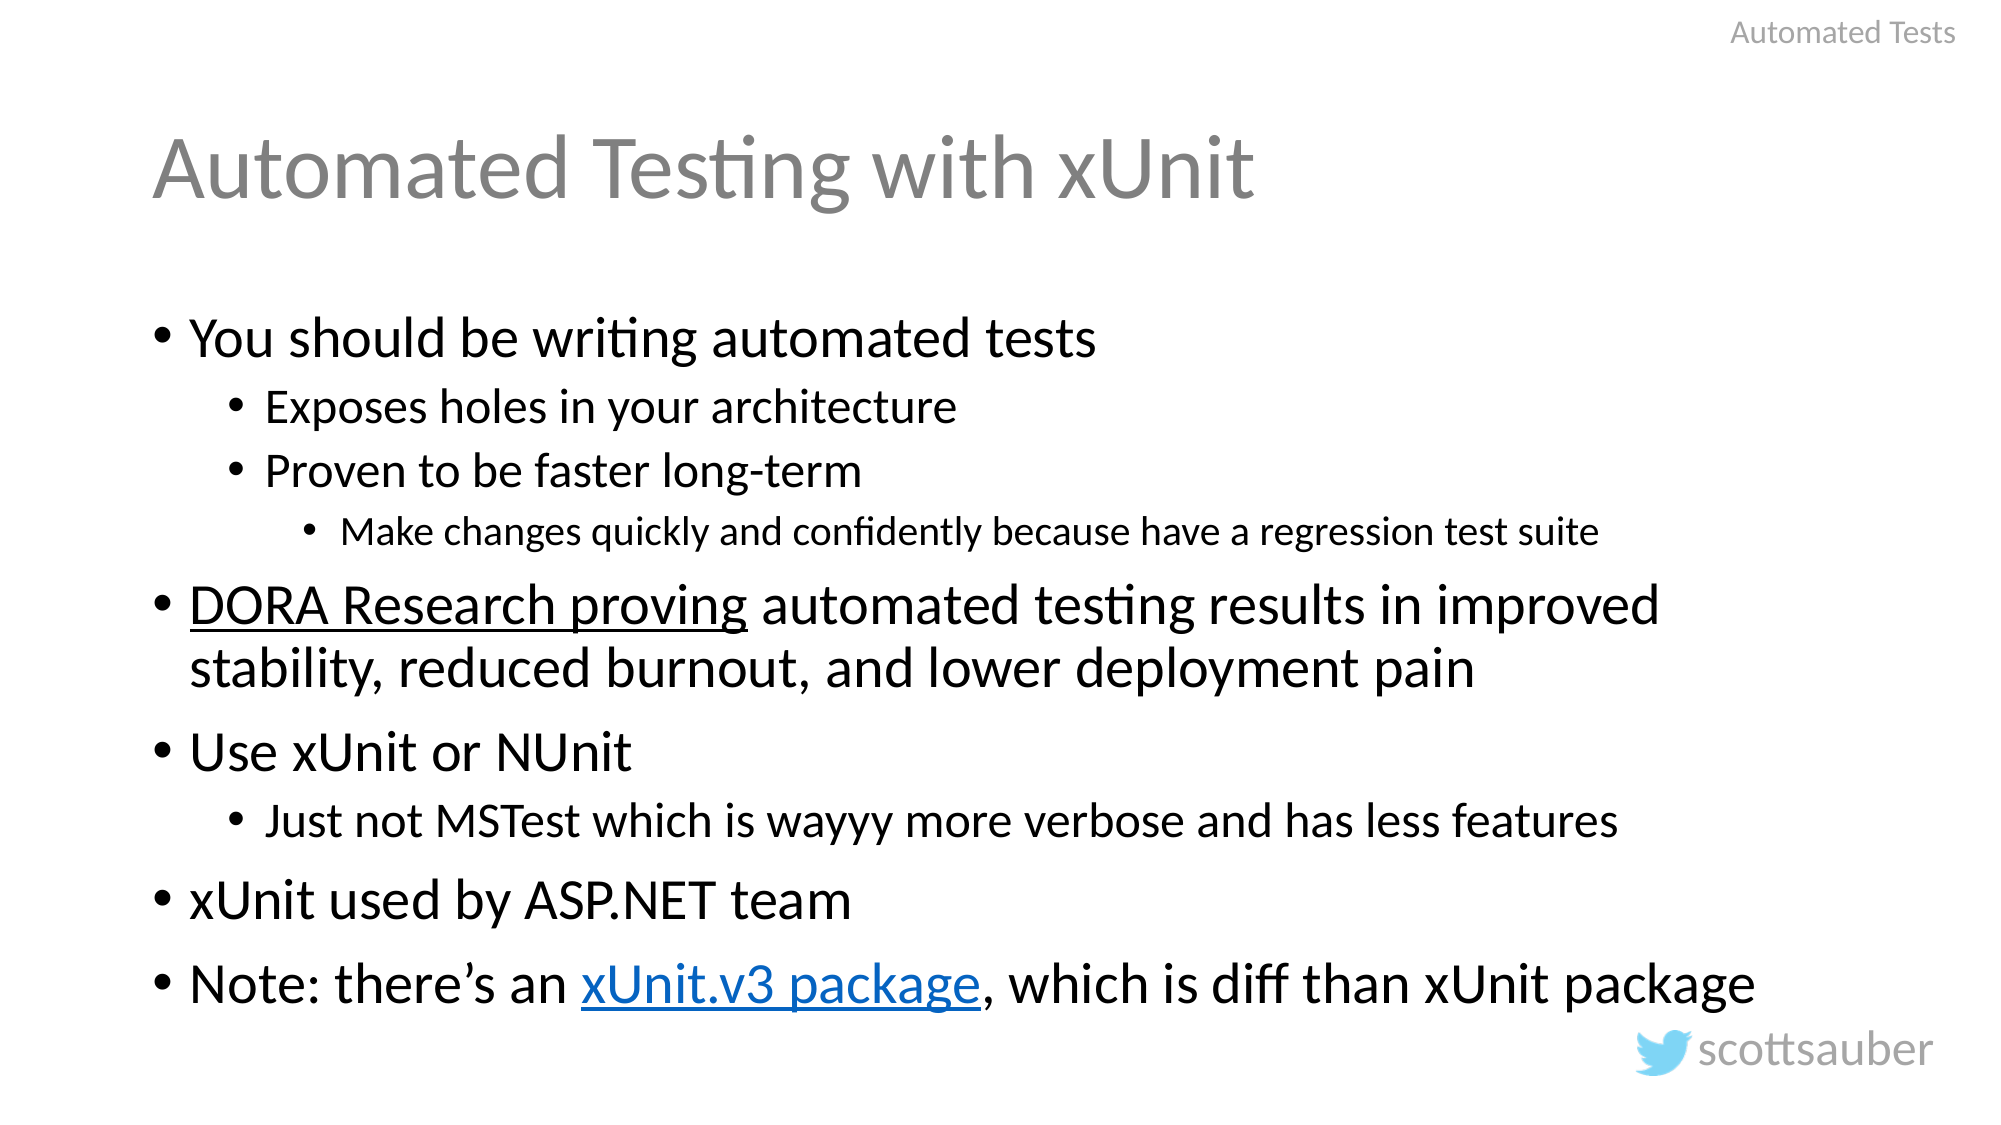

Automated Tests
# Automated Testing with xUnit
You should be writing automated tests
Exposes holes in your architecture
Proven to be faster long-term
Make changes quickly and confidently because have a regression test suite
DORA Research proving automated testing results in improved stability, reduced burnout, and lower deployment pain
Use xUnit or NUnit
Just not MSTest which is wayyy more verbose and has less features
xUnit used by ASP.NET team
Note: there’s an xUnit.v3 package, which is diff than xUnit package
scottsauber